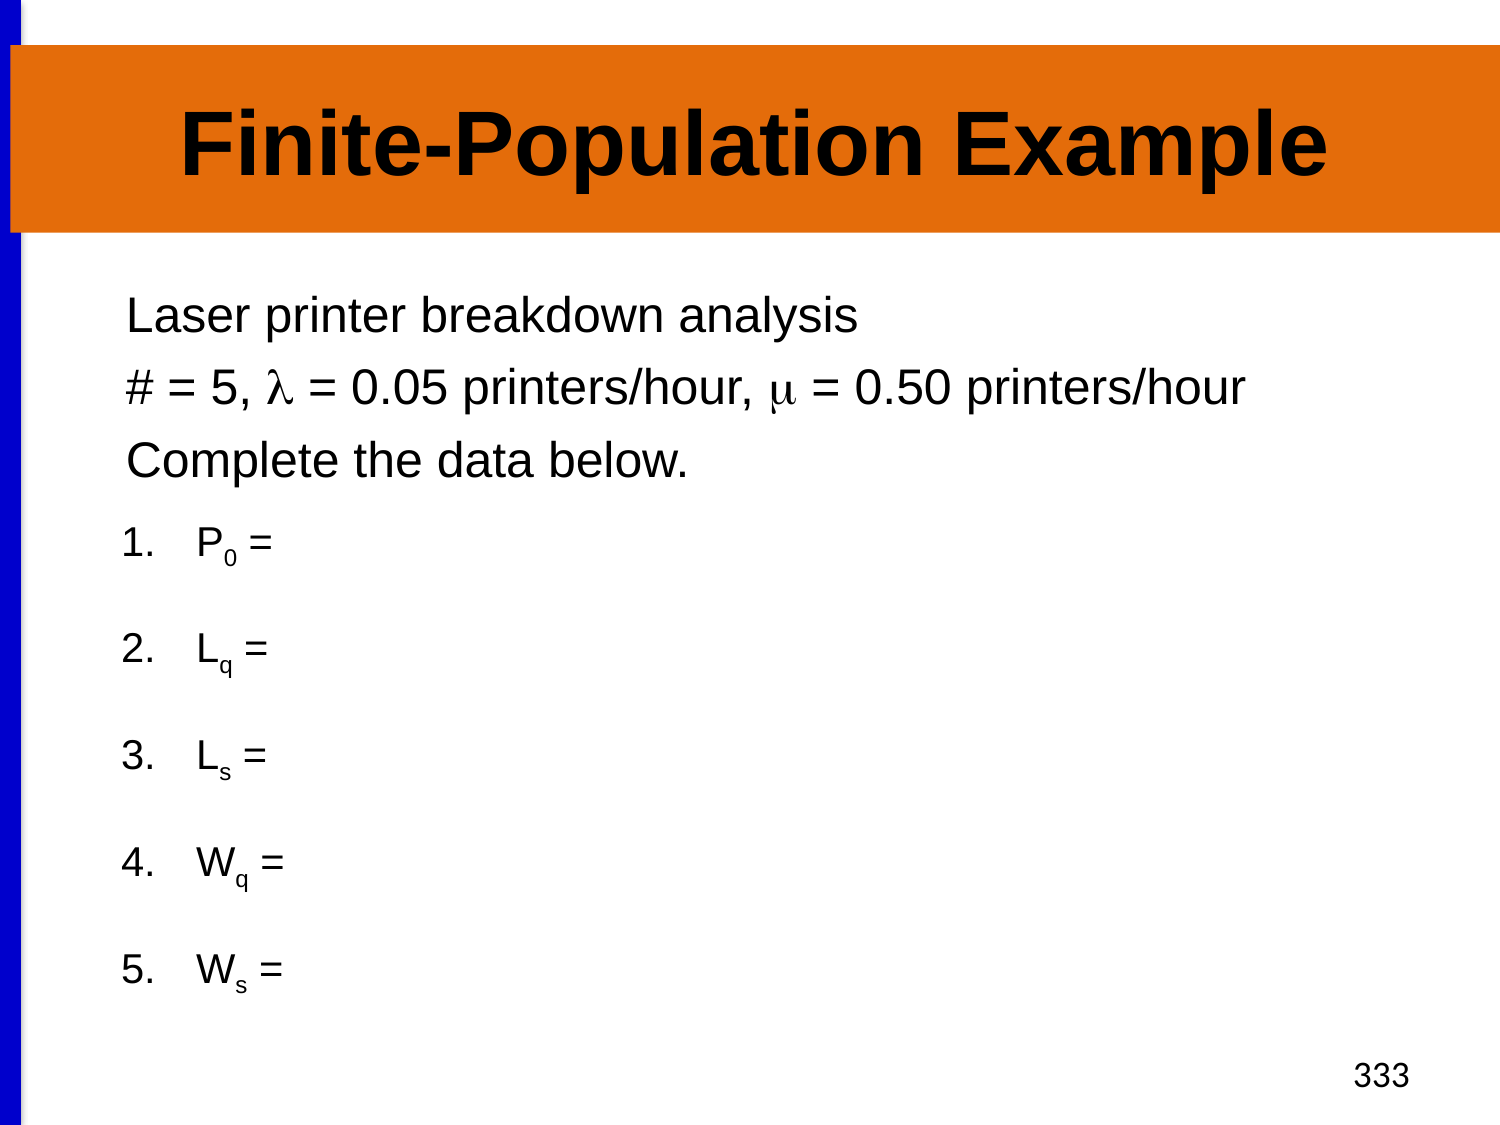

# Finite-Population Example
Laser printer breakdown analysis
# = 5, λ = 0.05 printers/hour, μ = 0.50 printers/hour
Complete the data below.
P0 =

Lq =

Ls =

Wq =

Ws =
333